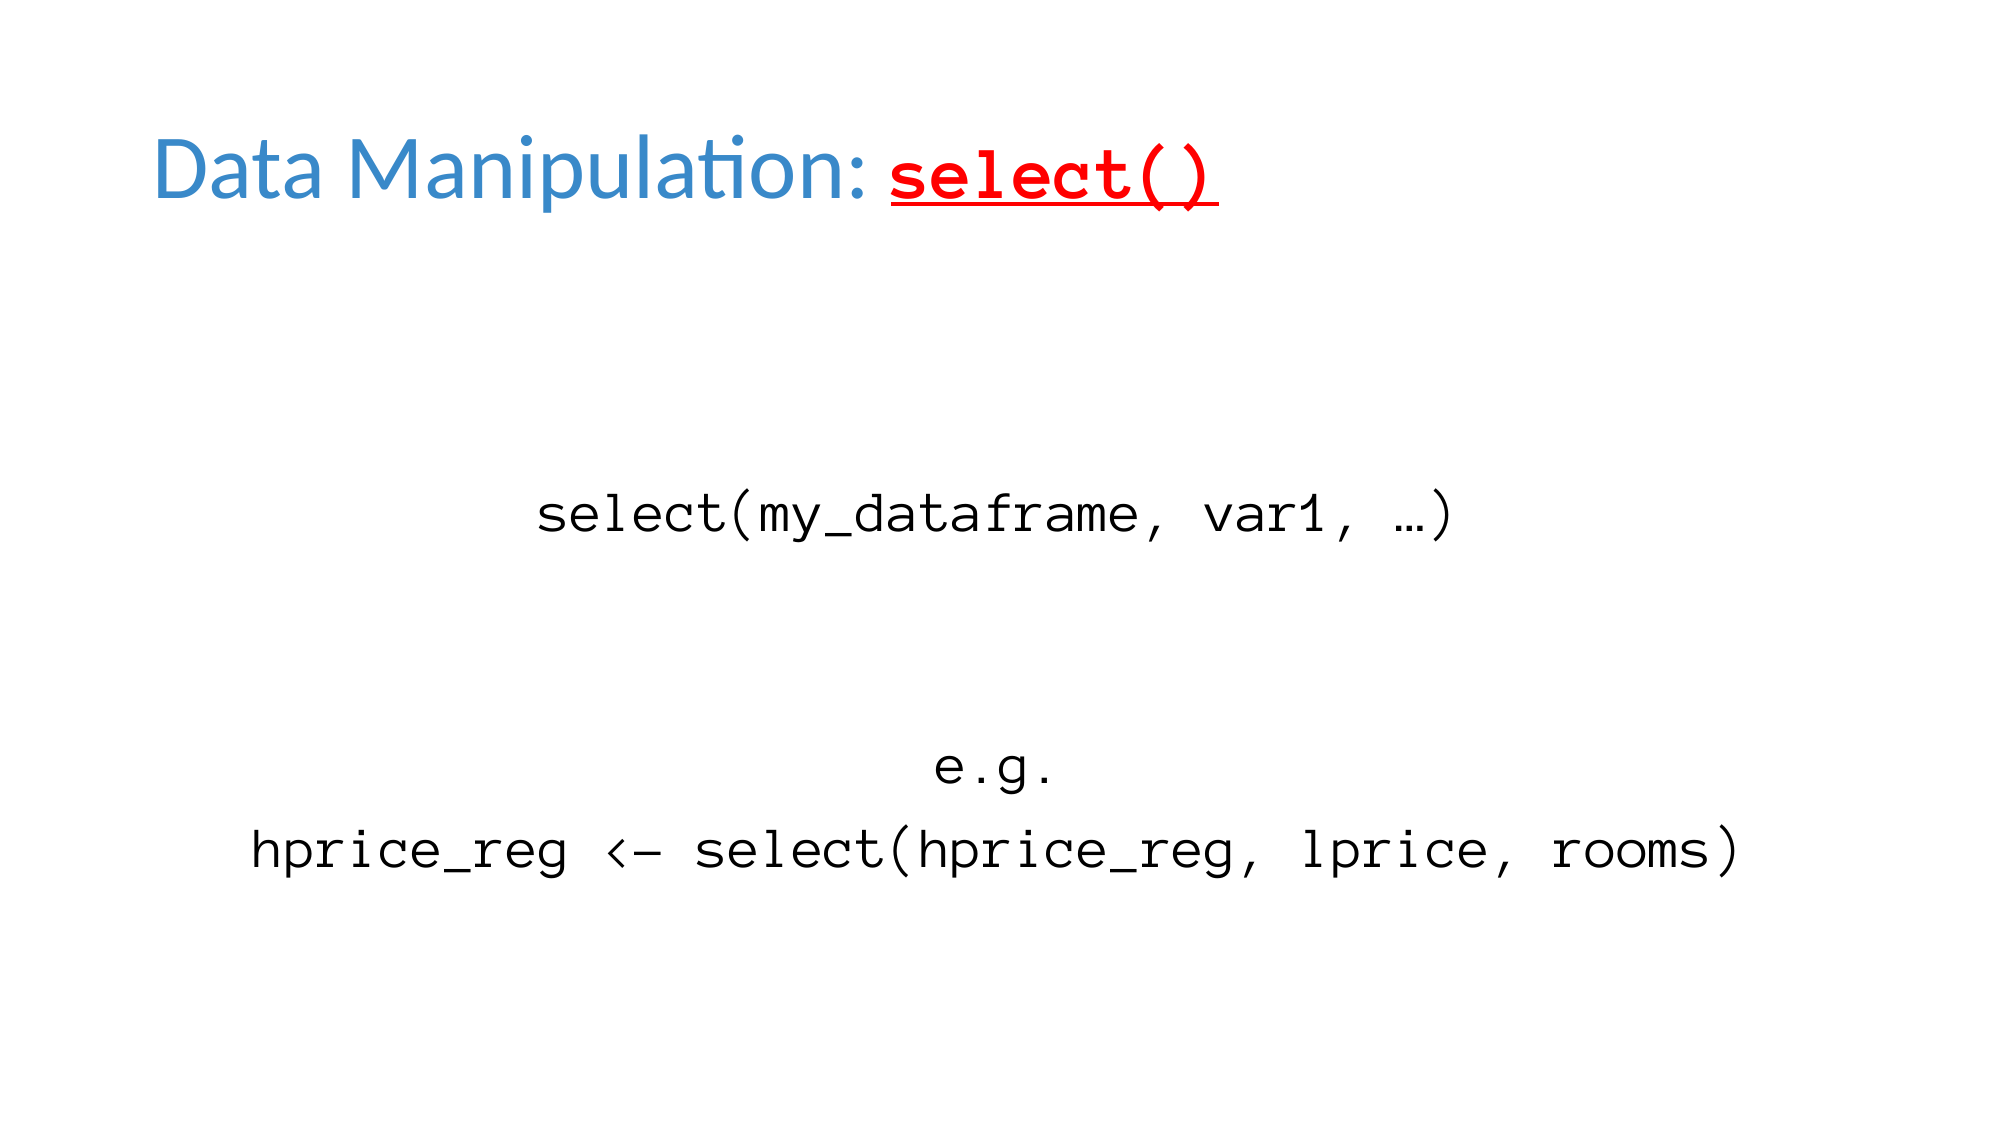

# Data Manipulation: select()

select(my_dataframe, var1, …)

e.g.
hprice_reg <- select(hprice_reg, lprice, rooms)